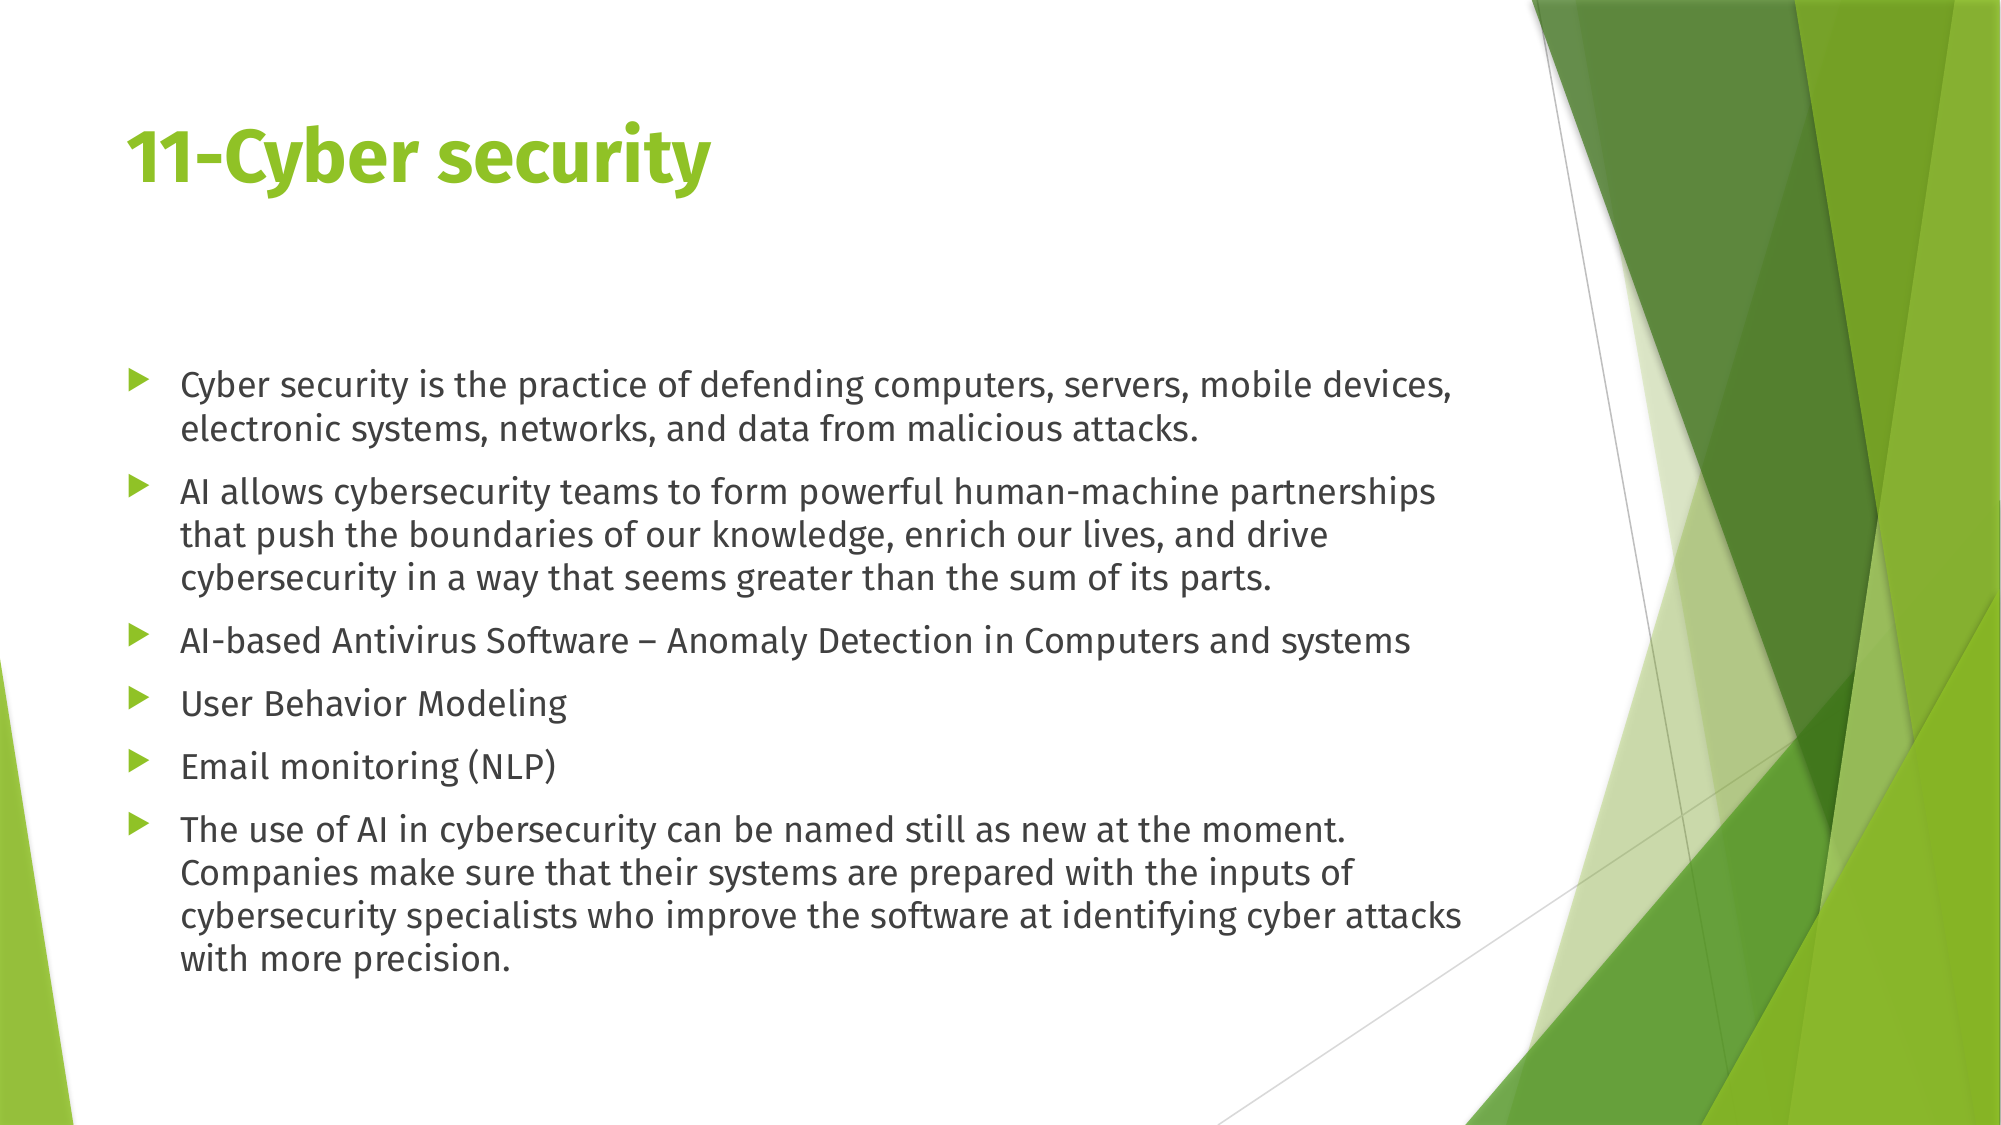

# 11-Cyber security
Cyber security is the practice of defending computers, servers, mobile devices, electronic systems, networks, and data from malicious attacks.
AI allows cybersecurity teams to form powerful human-machine partnerships that push the boundaries of our knowledge, enrich our lives, and drive cybersecurity in a way that seems greater than the sum of its parts.
AI-based Antivirus Software – Anomaly Detection in Computers and systems
User Behavior Modeling
Email monitoring (NLP)
The use of AI in cybersecurity can be named still as new at the moment. Companies make sure that their systems are prepared with the inputs of cybersecurity specialists who improve the software at identifying cyber attacks with more precision.